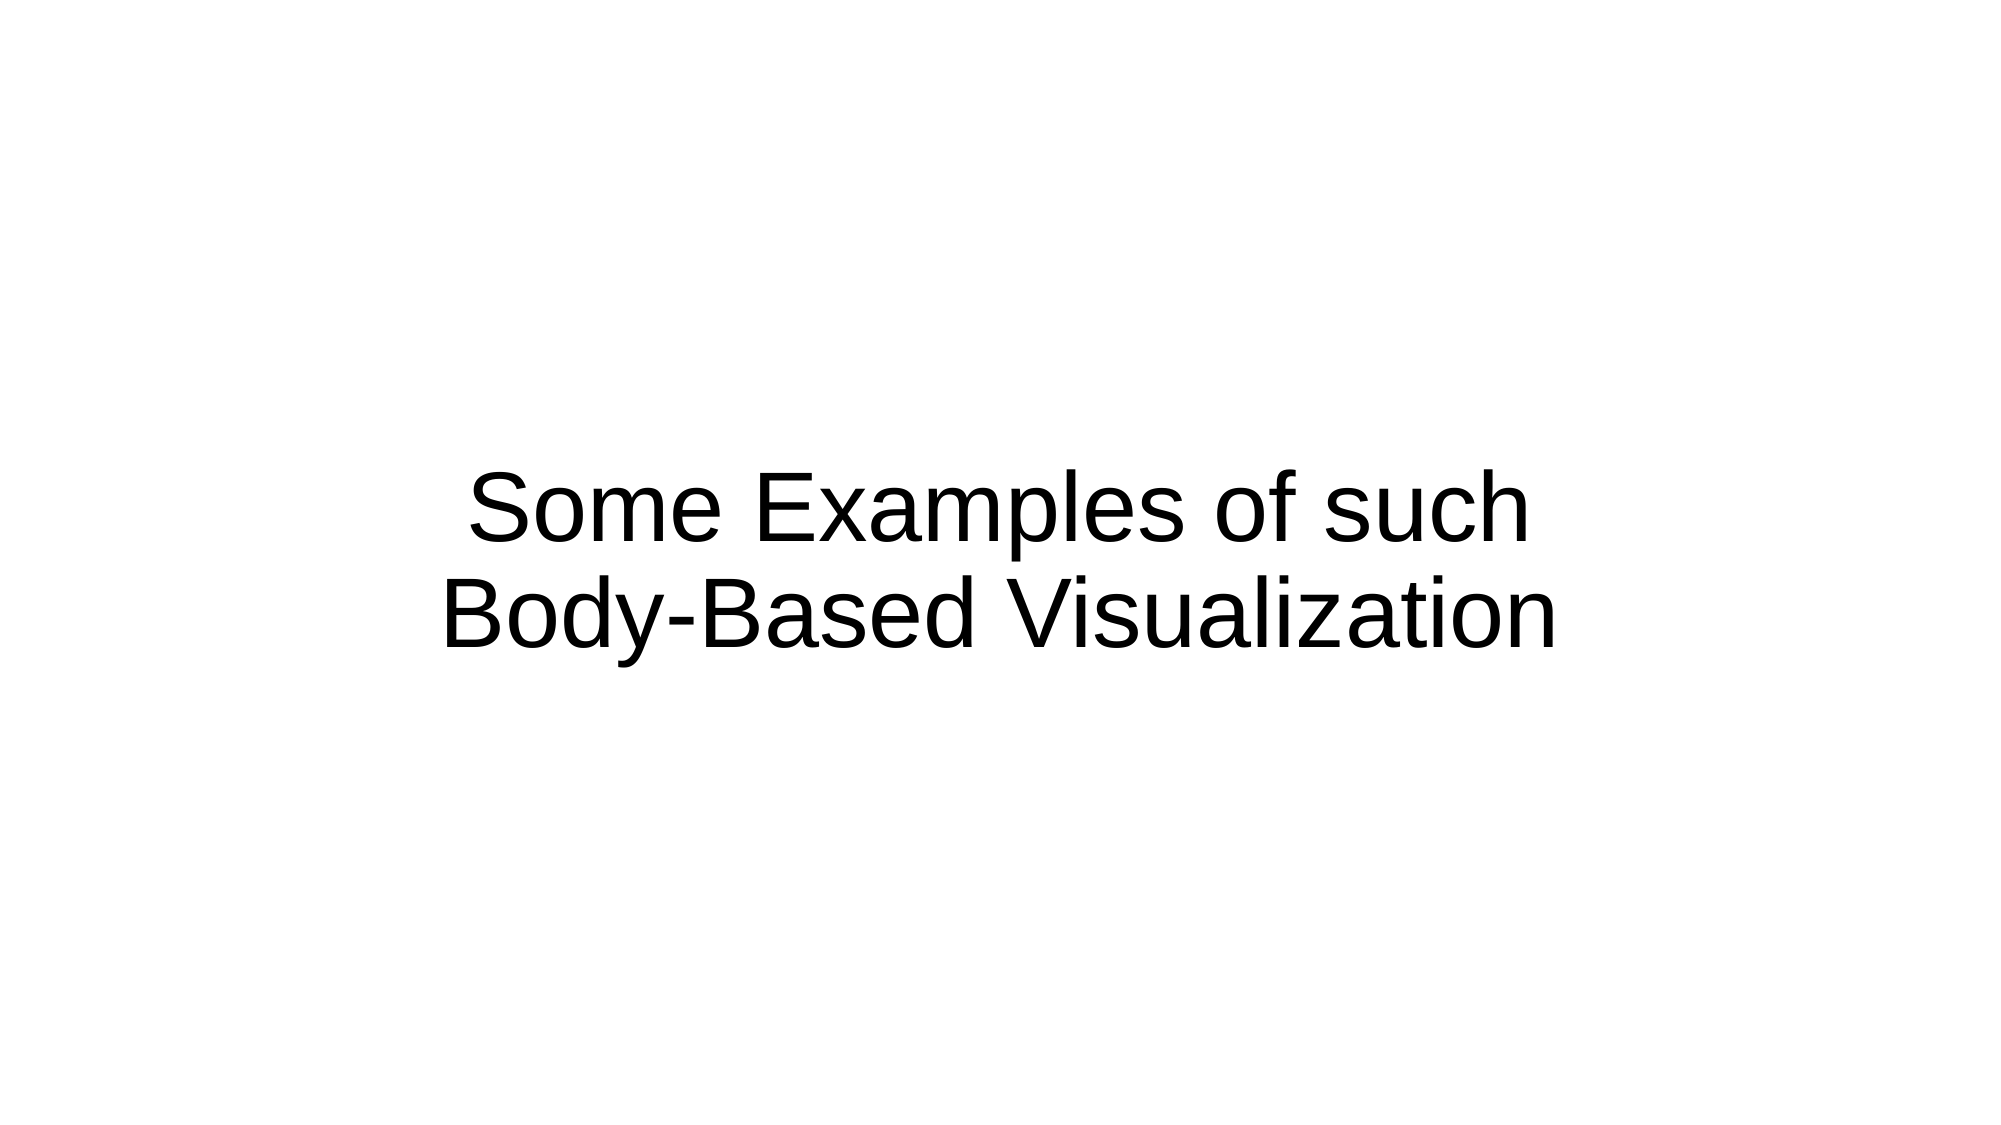

# Some Examples of such Body-Based Visualization